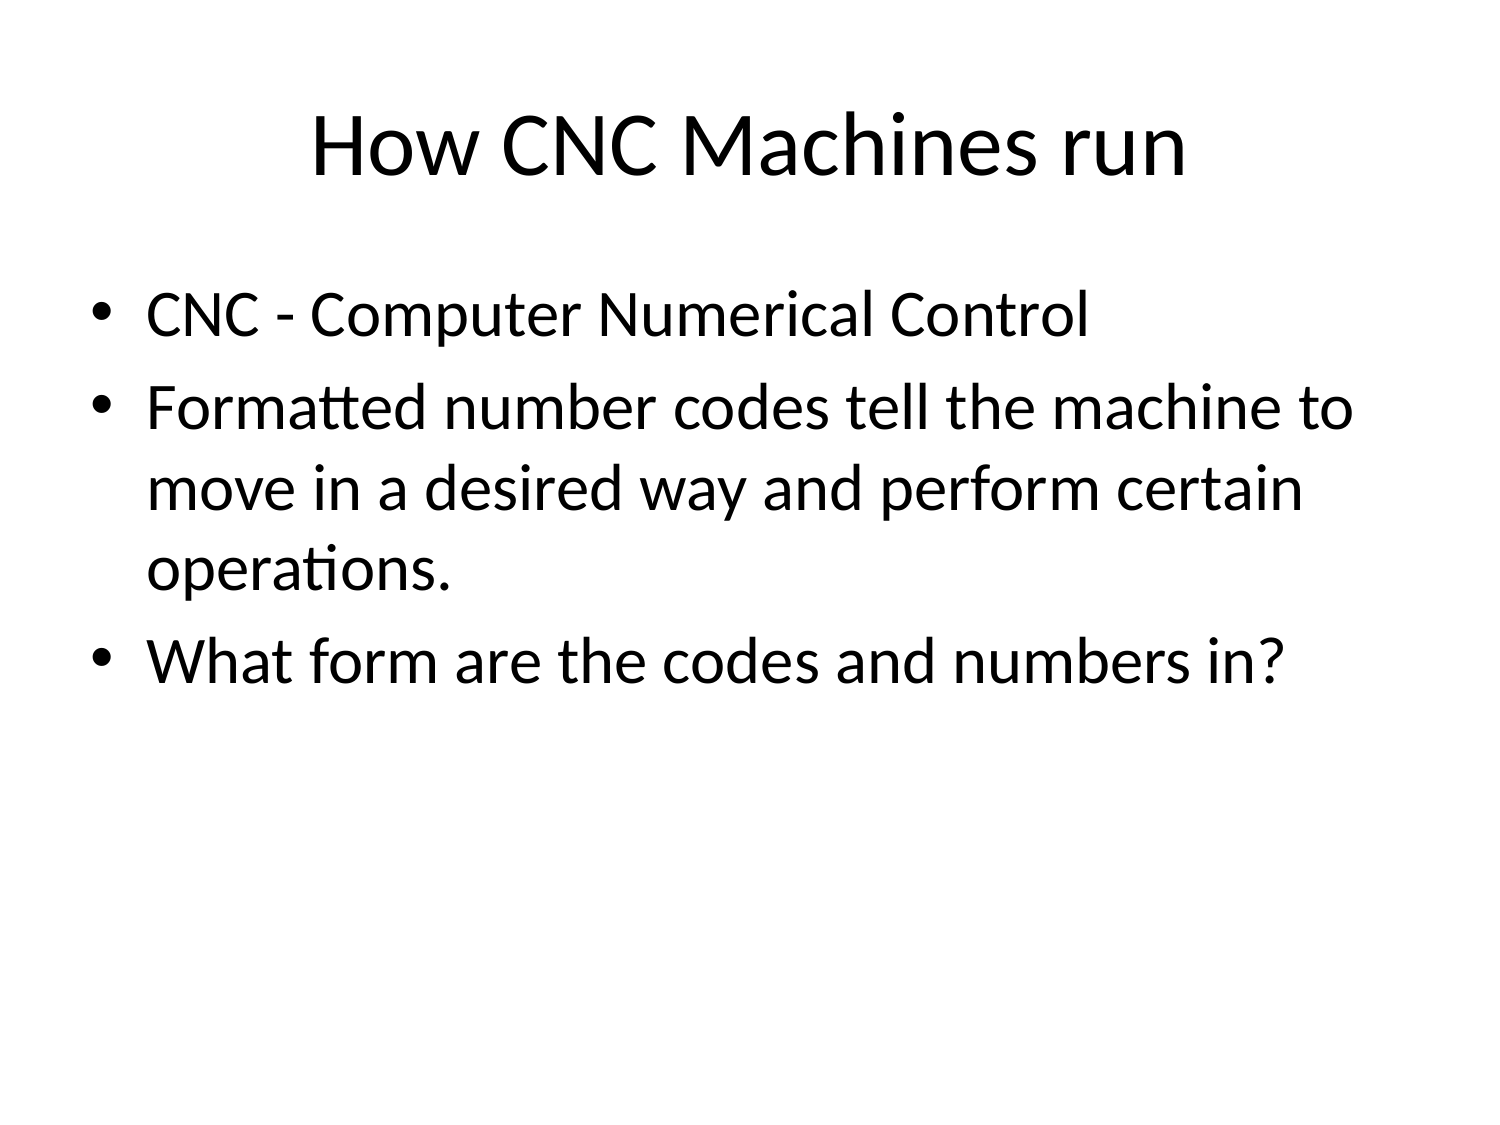

# How CNC Machines run
CNC - Computer Numerical Control
Formatted number codes tell the machine to move in a desired way and perform certain operations.
What form are the codes and numbers in?